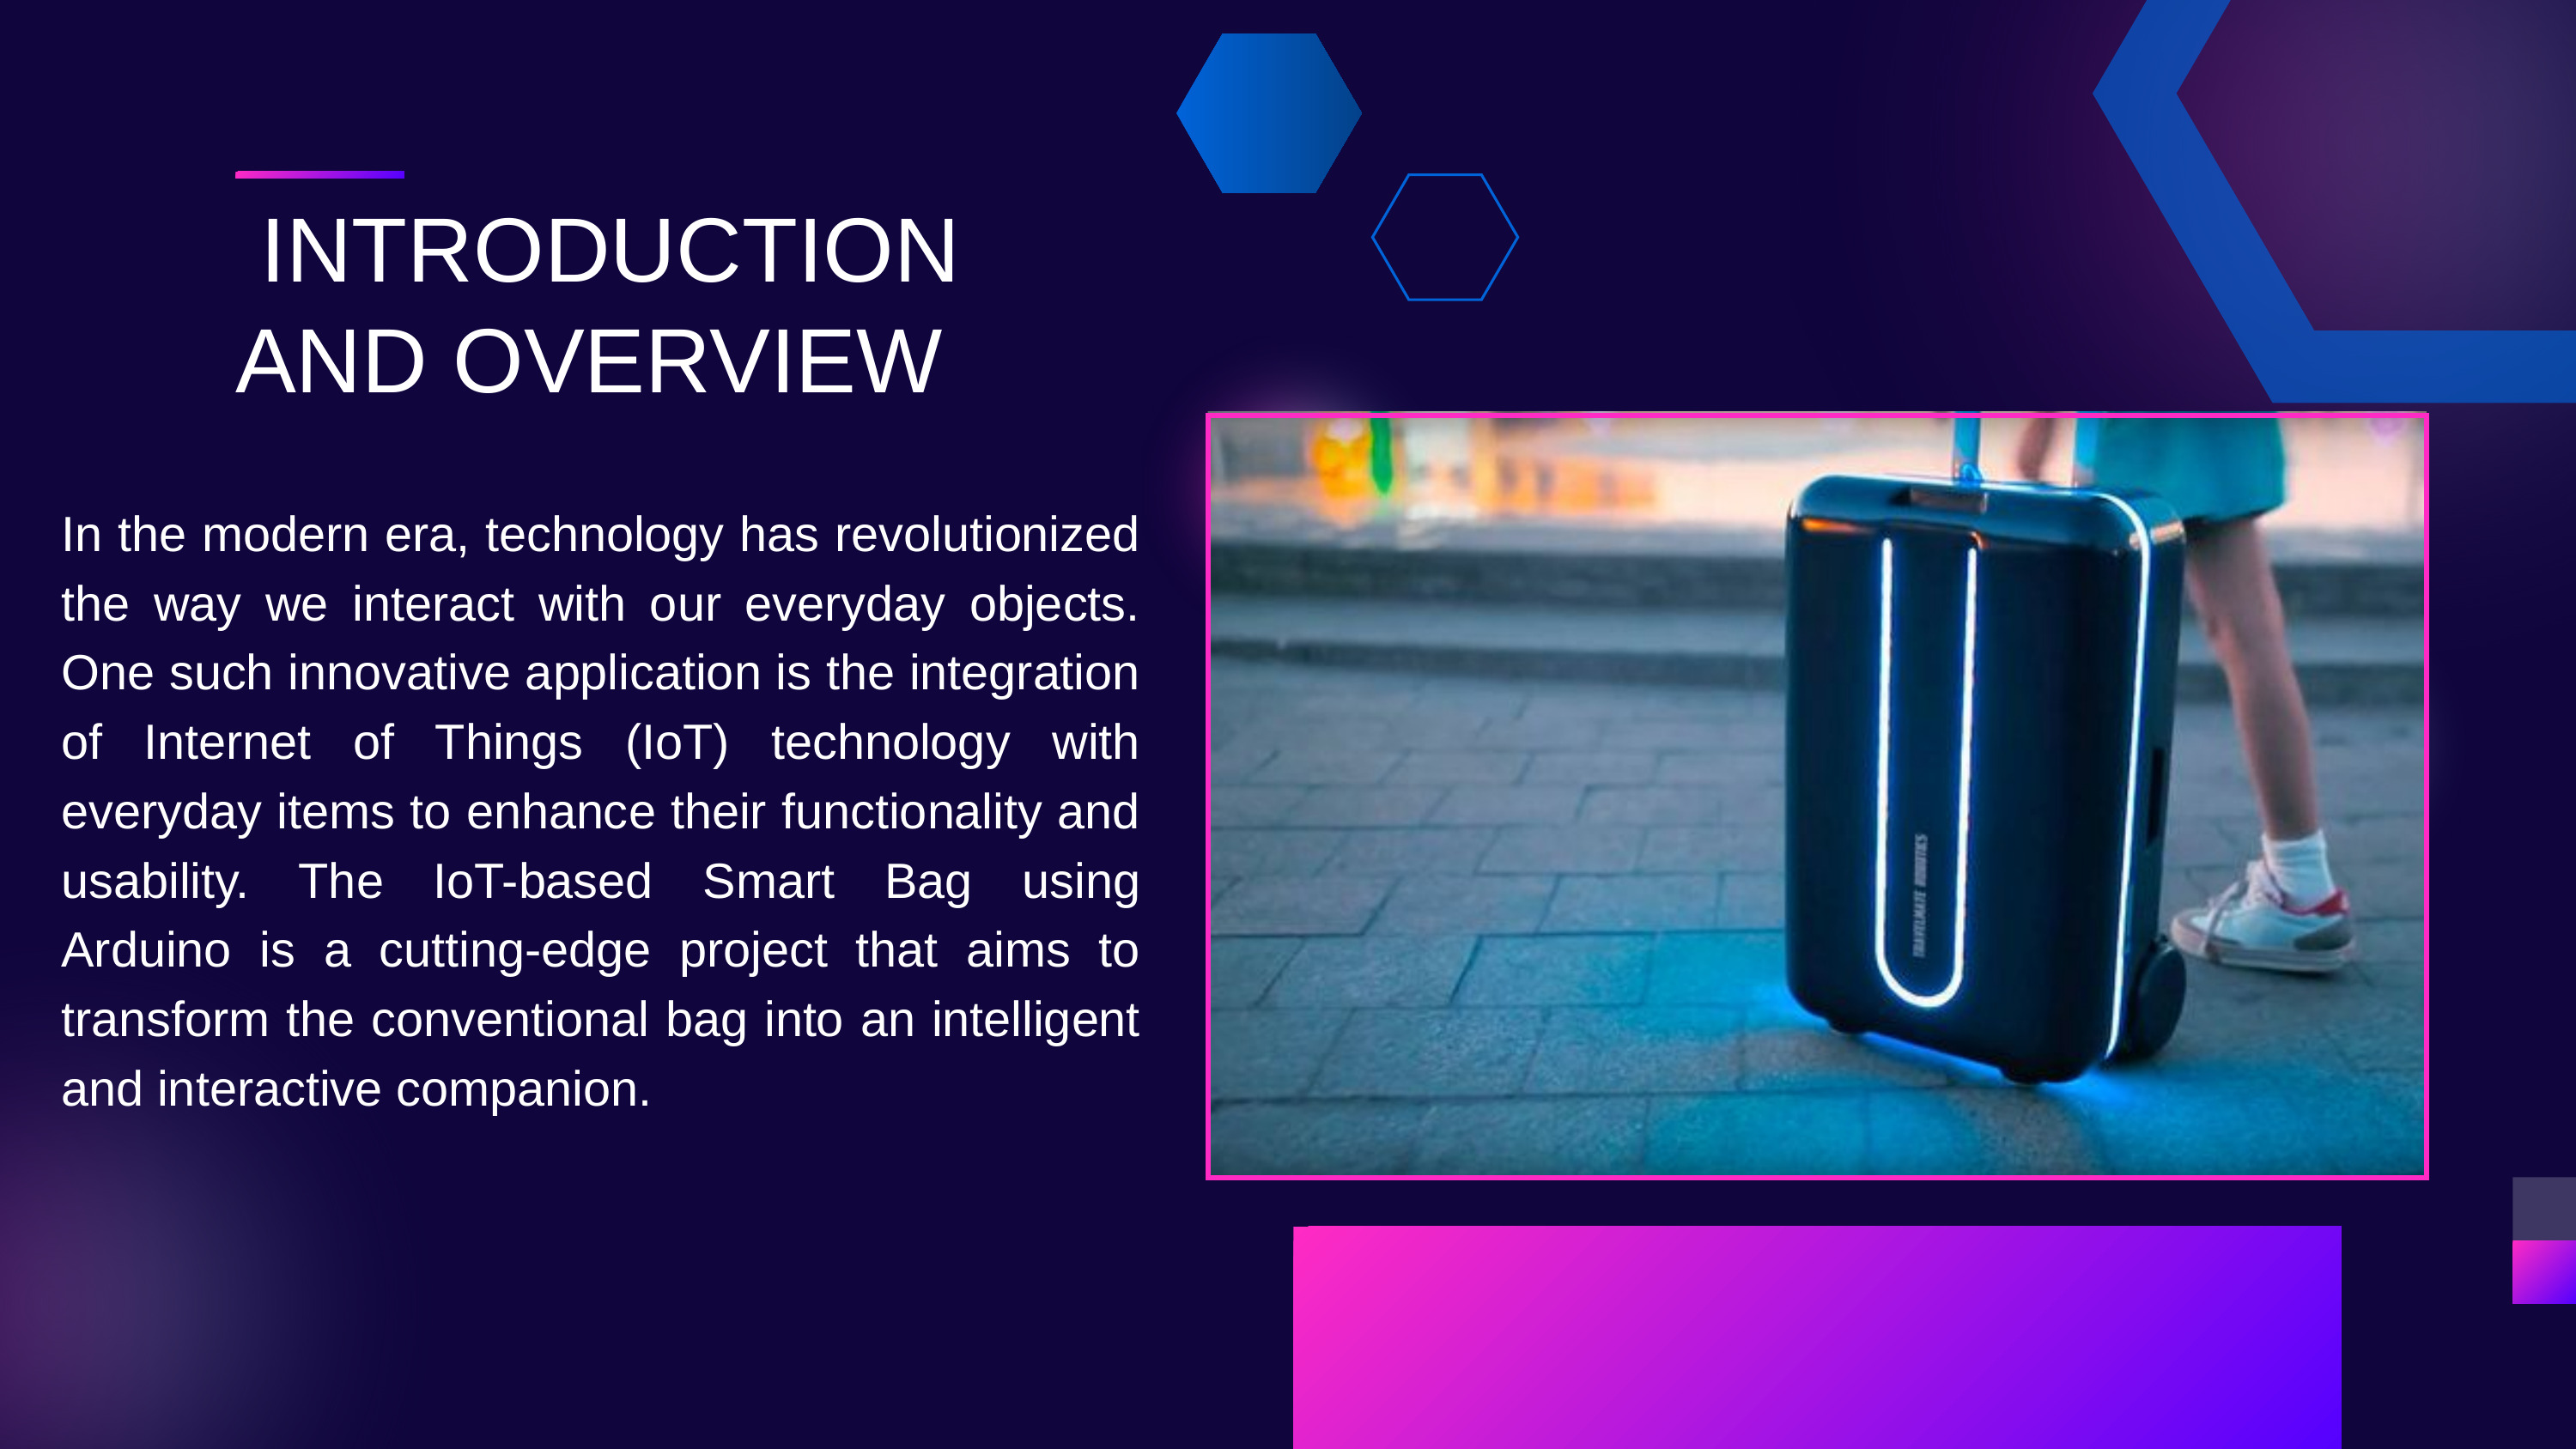

INTRODUCTION AND OVERVIEW

In the modern era, technology has revolutionized the way we interact with our everyday objects. One such innovative application is the integration of Internet of Things (IoT) technology with everyday items to enhance their functionality and usability. The IoT-based Smart Bag using Arduino is a cutting-edge project that aims to transform the conventional bag into an intelligent and interactive companion.